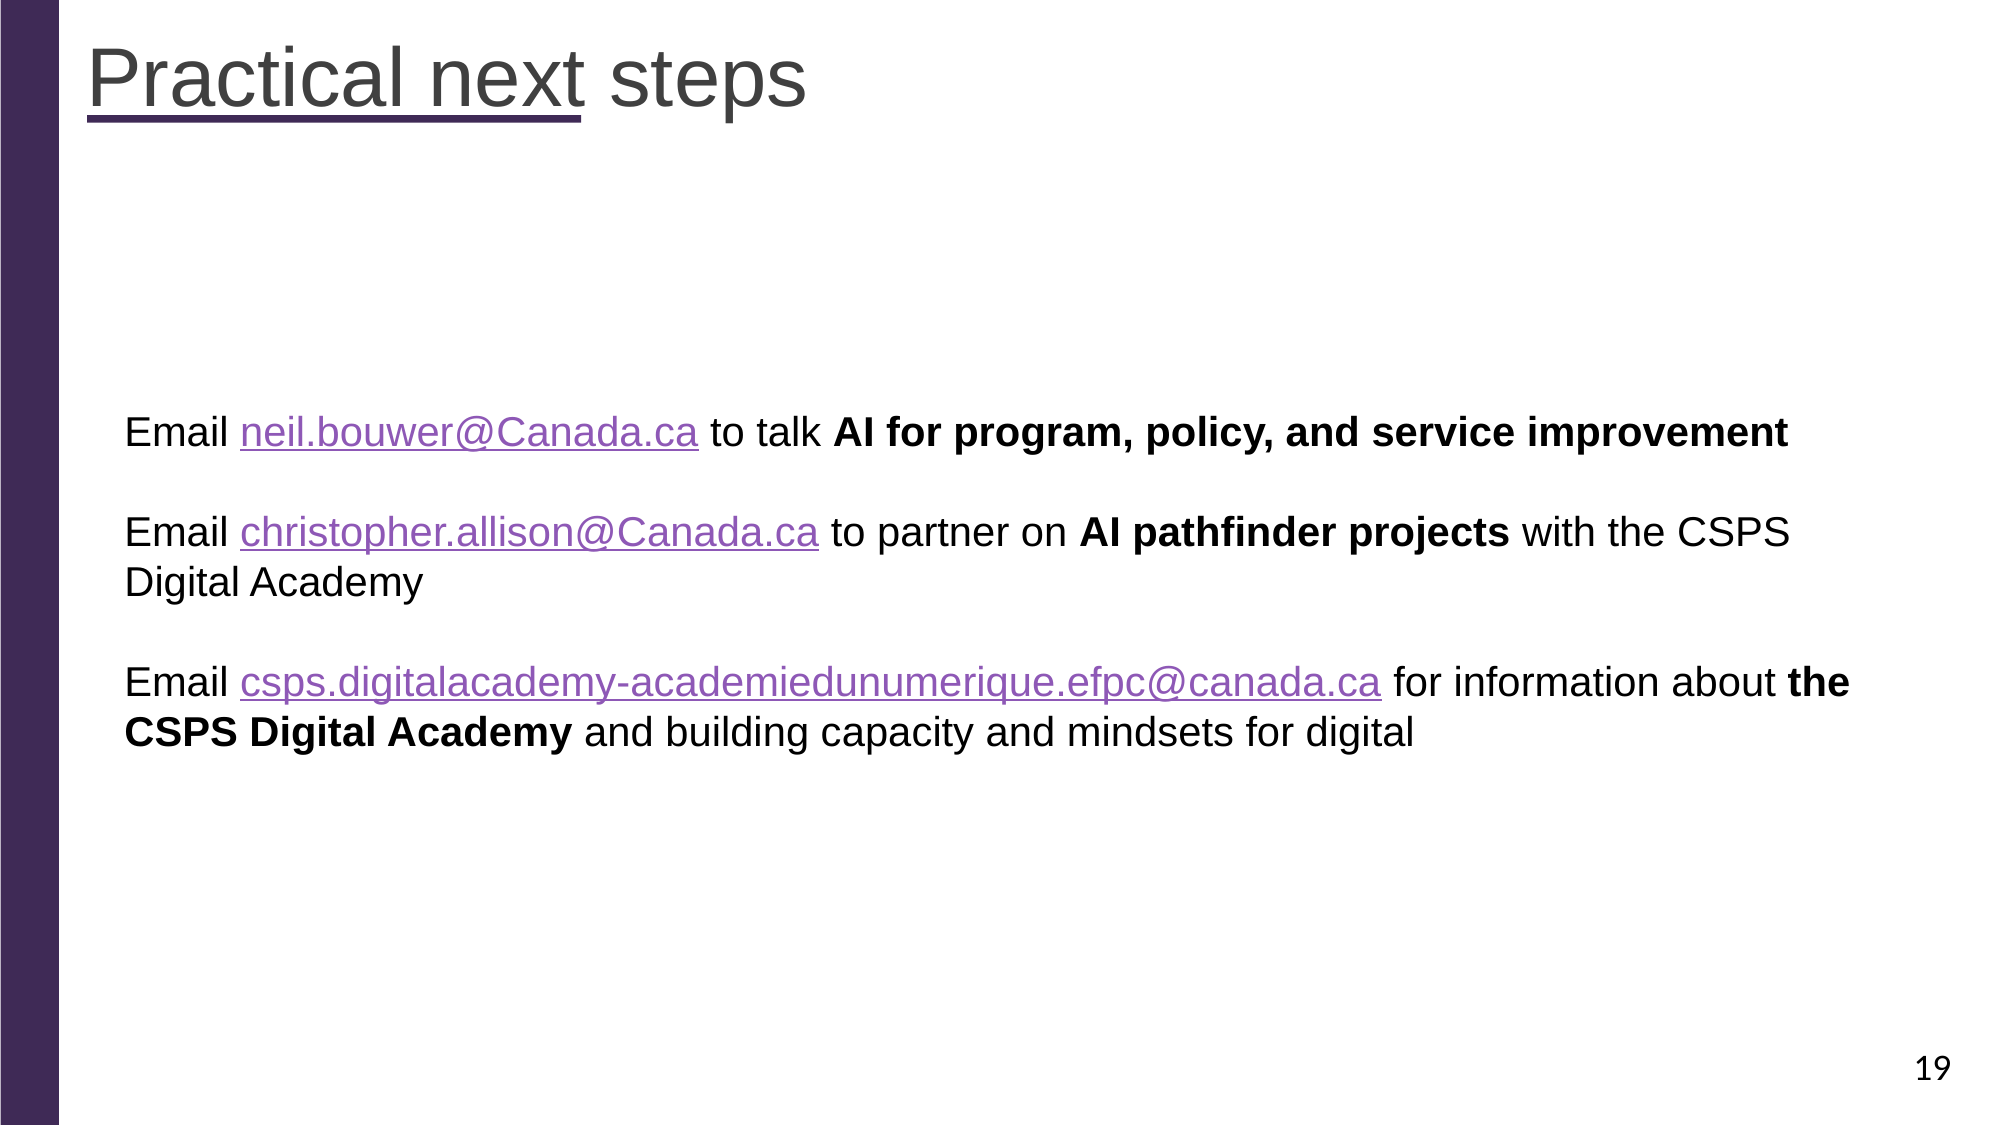

Practical next steps
Email neil.bouwer@Canada.ca to talk AI for program, policy, and service improvement

Email christopher.allison@Canada.ca to partner on AI pathfinder projects with the CSPS Digital Academy

Email csps.digitalacademy-academiedunumerique.efpc@canada.ca for information about the CSPS Digital Academy and building capacity and mindsets for digital
19